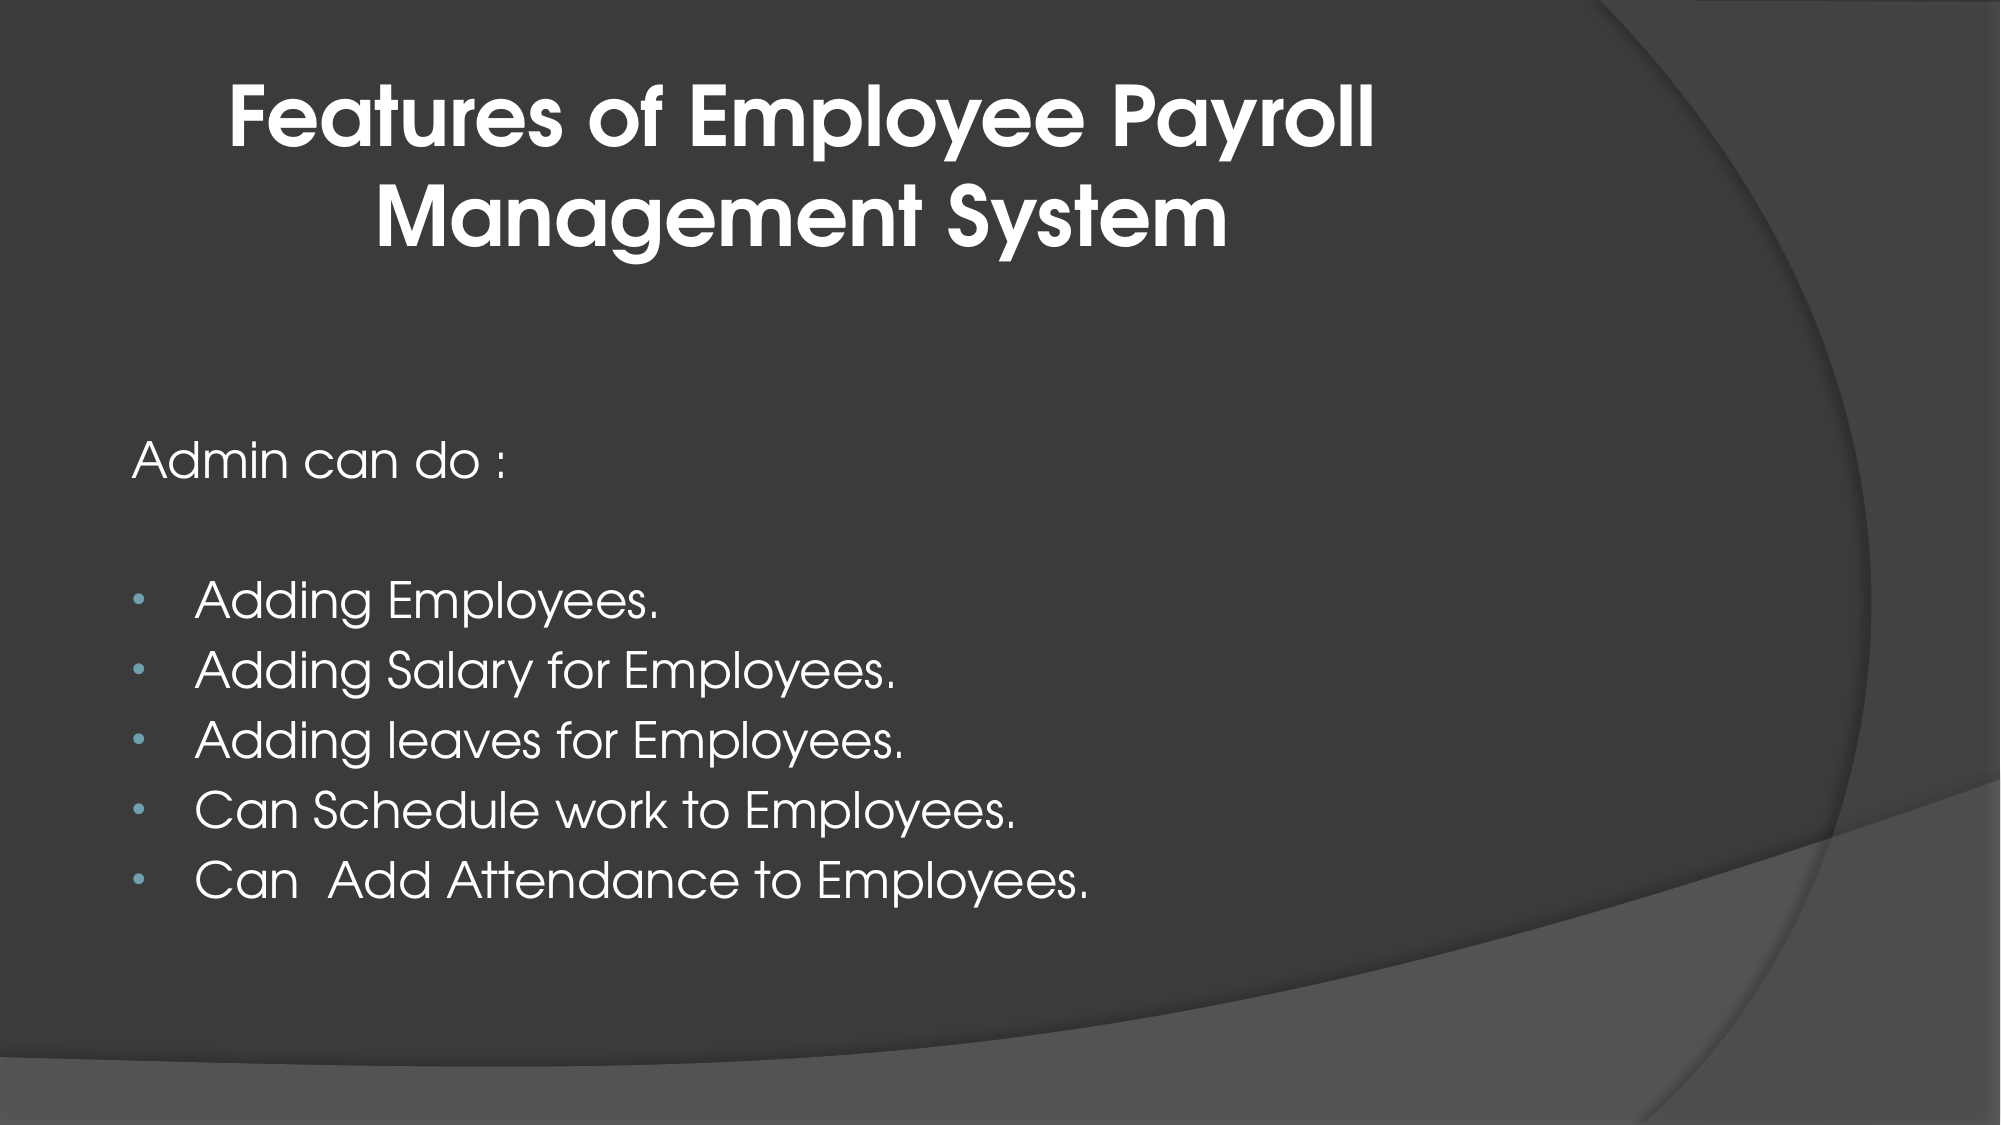

# Features of Employee Payroll Management System
Admin can do :

Adding Employees.
Adding Salary for Employees.
Adding leaves for Employees.
Can Schedule work to Employees.
Can  Add Attendance to Employees.